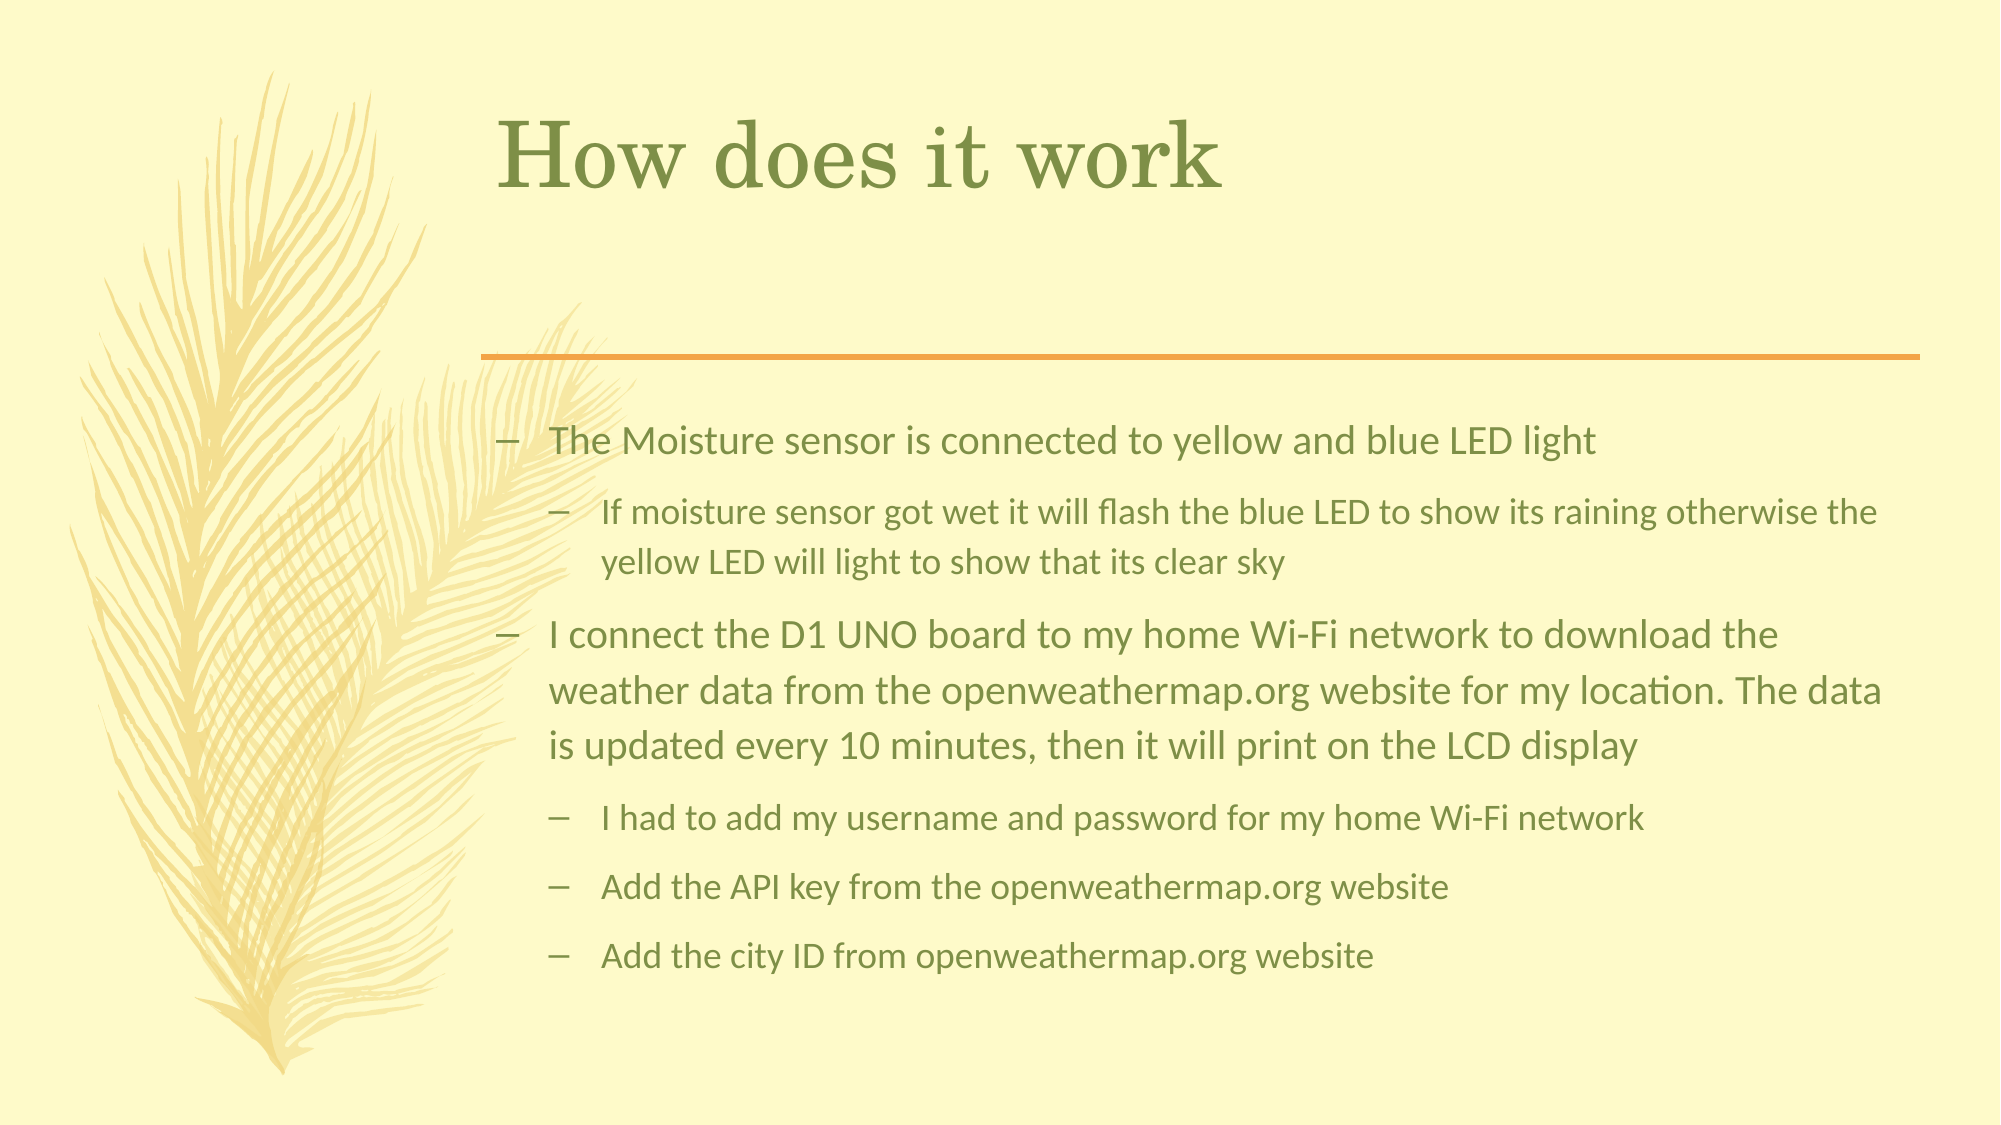

# How does it work
The Moisture sensor is connected to yellow and blue LED light
If moisture sensor got wet it will flash the blue LED to show its raining otherwise the yellow LED will light to show that its clear sky
I connect the D1 UNO board to my home Wi-Fi network to download the weather data from the openweathermap.org website for my location. The data is updated every 10 minutes, then it will print on the LCD display
I had to add my username and password for my home Wi-Fi network
Add the API key from the openweathermap.org website
Add the city ID from openweathermap.org website